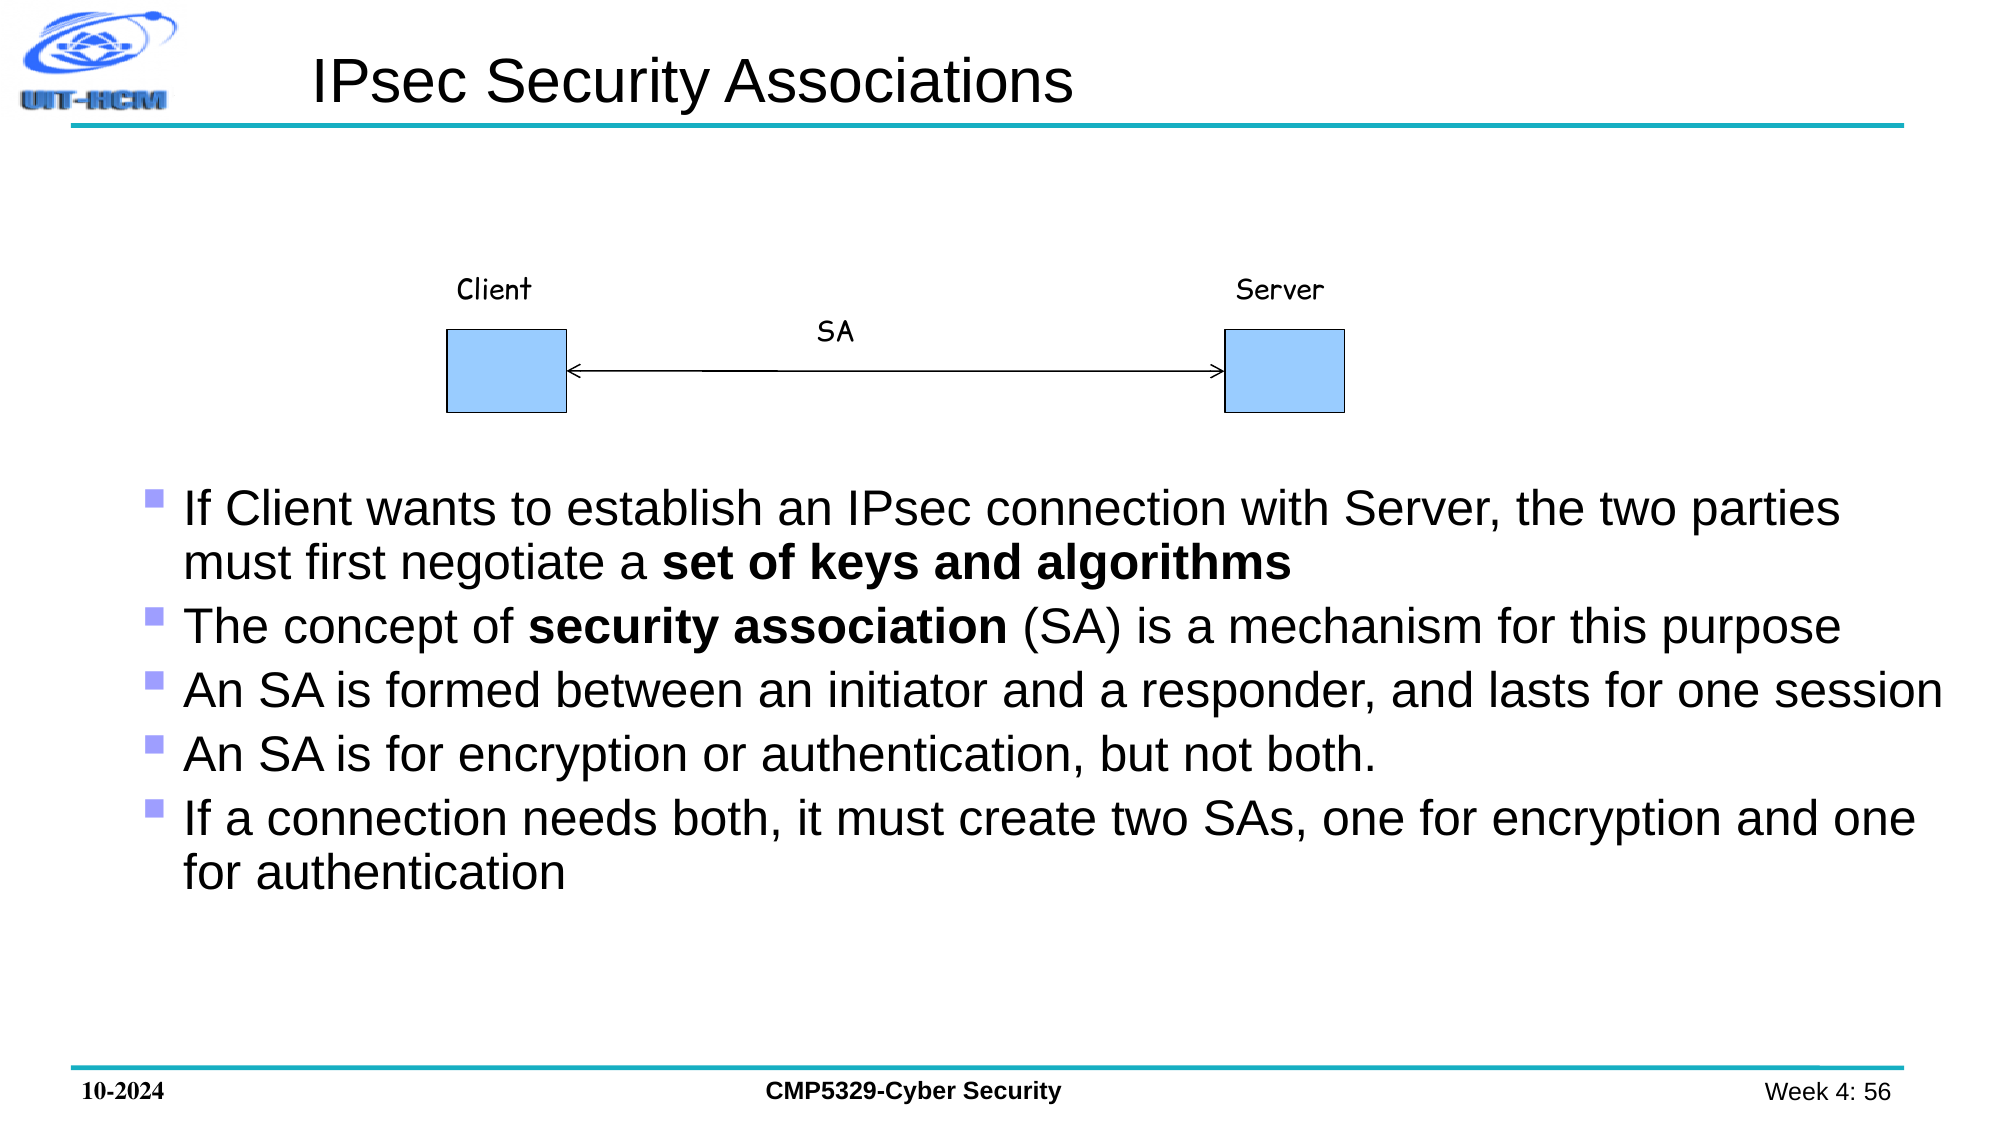

IPsec Security Associations
Client
Server
SA

If Client wants to establish an IPsec connection with Server, the two parties must first negotiate a set of keys and algorithms
The concept of security association (SA) is a mechanism for this purpose
An SA is formed between an initiator and a responder, and lasts for one session
An SA is for encryption or authentication, but not both.
If a connection needs both, it must create two SAs, one for encryption and one for authentication